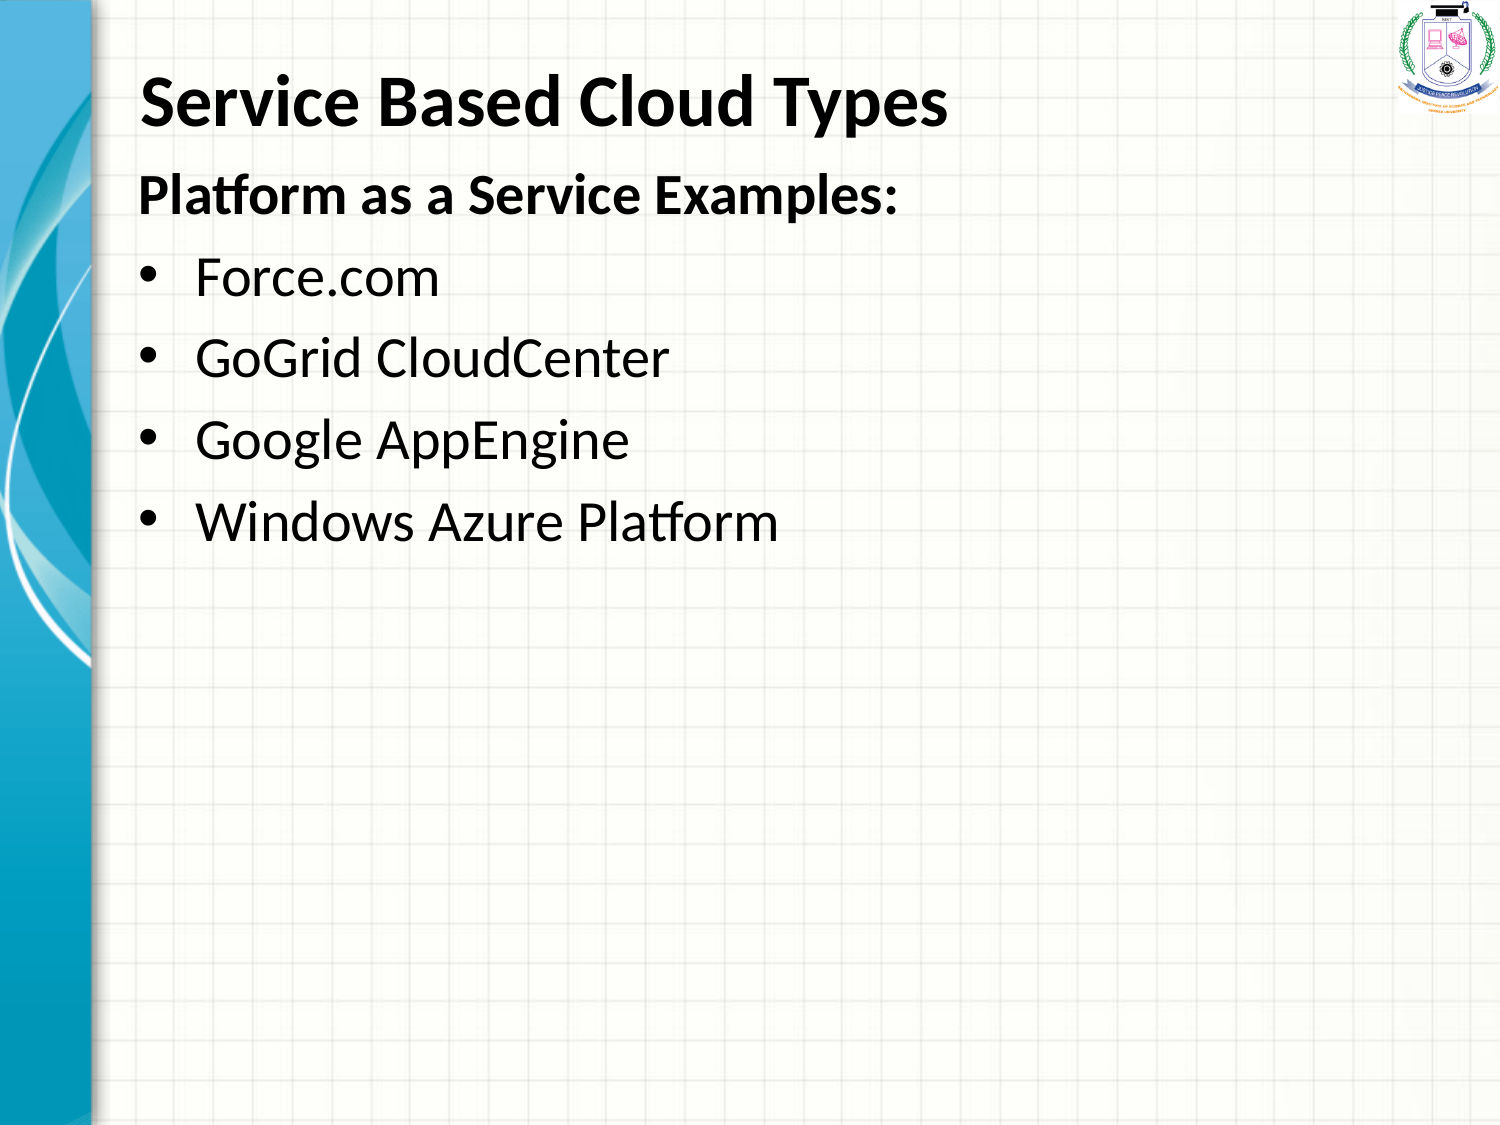

# Service Based Cloud Types
Platform as a Service Examples:
Force.com
GoGrid CloudCenter
Google AppEngine
Windows Azure Platform